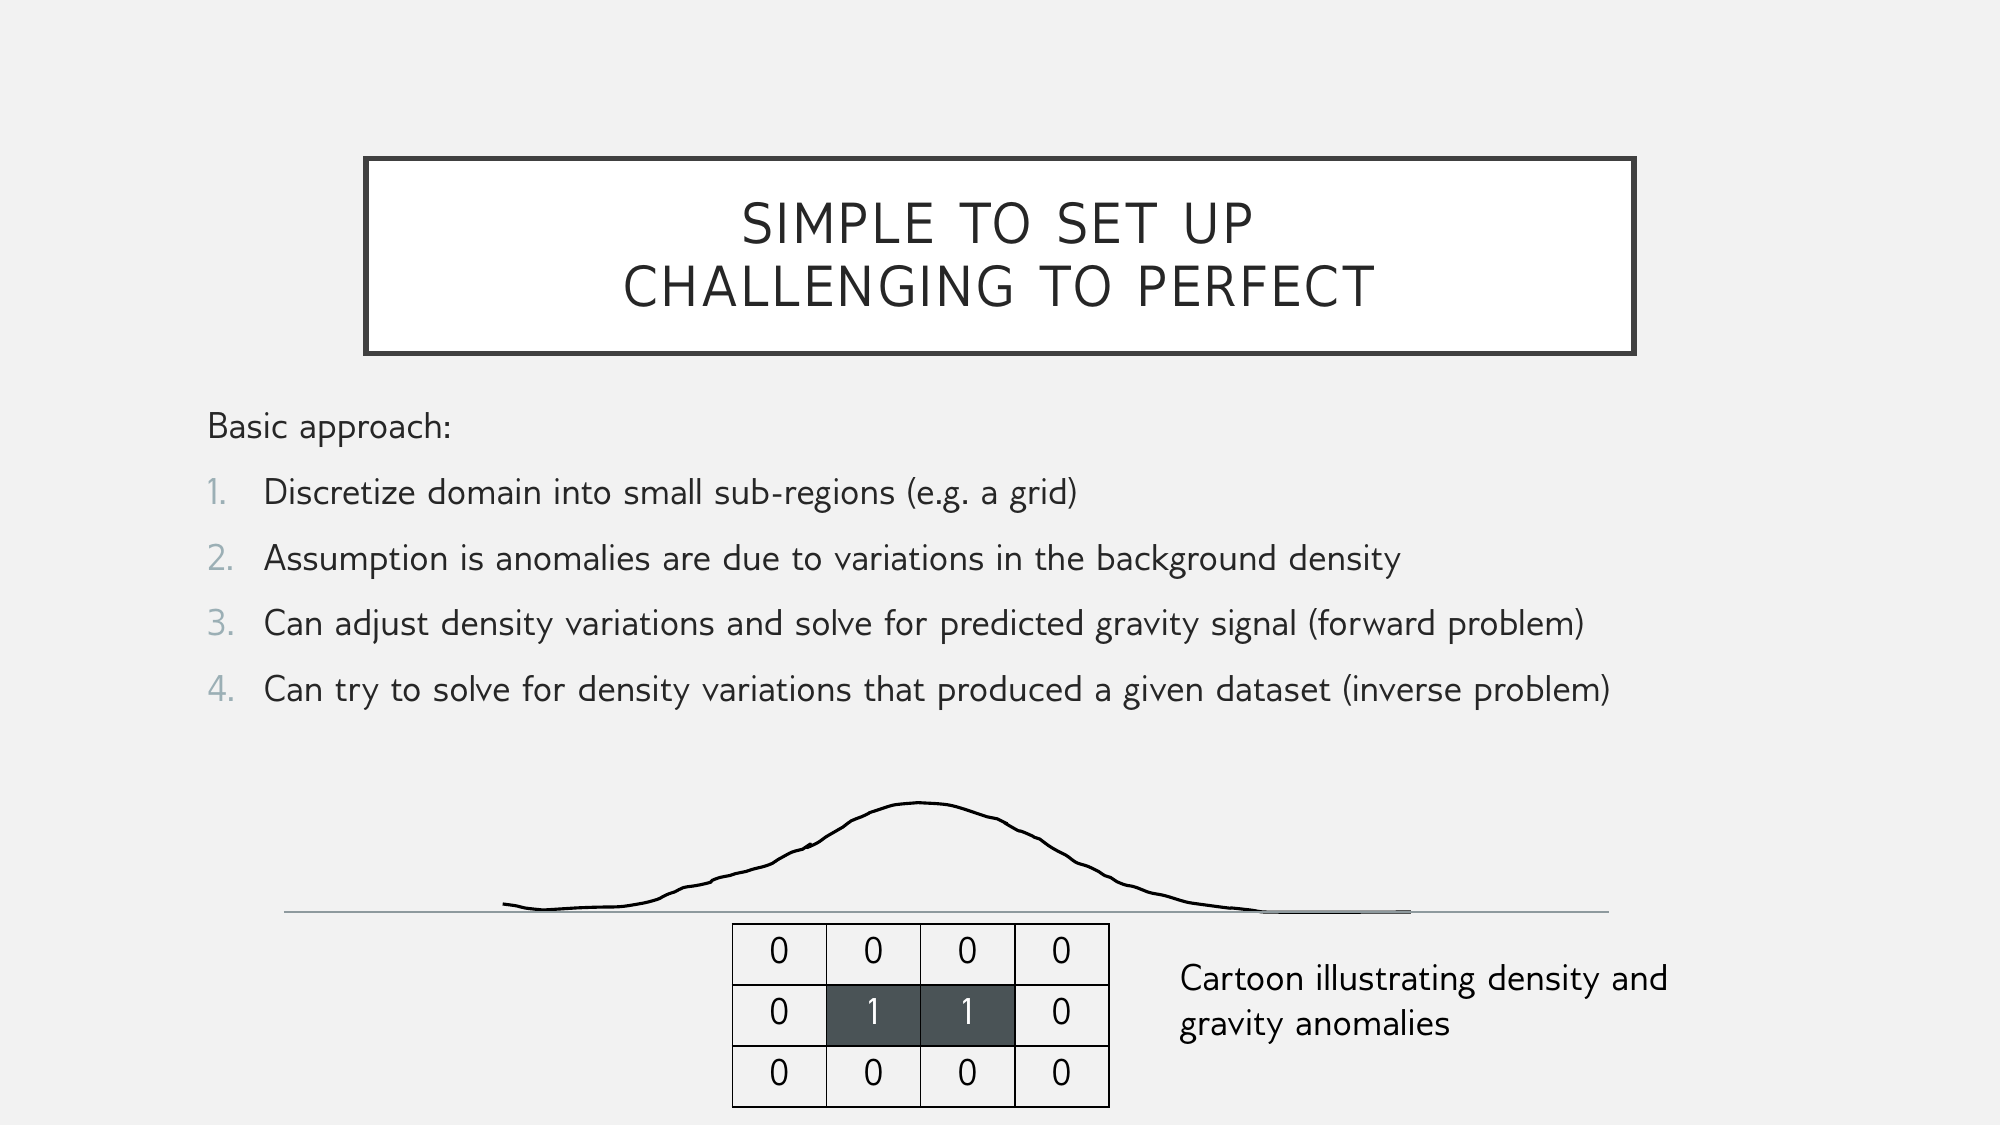

# Simple to set up Challenging to perfect
Basic approach:
Discretize domain into small sub-regions (e.g. a grid)
Assumption is anomalies are due to variations in the background density
Can adjust density variations and solve for predicted gravity signal (forward problem)
Can try to solve for density variations that produced a given dataset (inverse problem)

| 0 | 0 | 0 | 0 |
| --- | --- | --- | --- |
| 0 | 1 | 1 | 0 |
| 0 | 0 | 0 | 0 |
Cartoon illustrating density and gravity anomalies